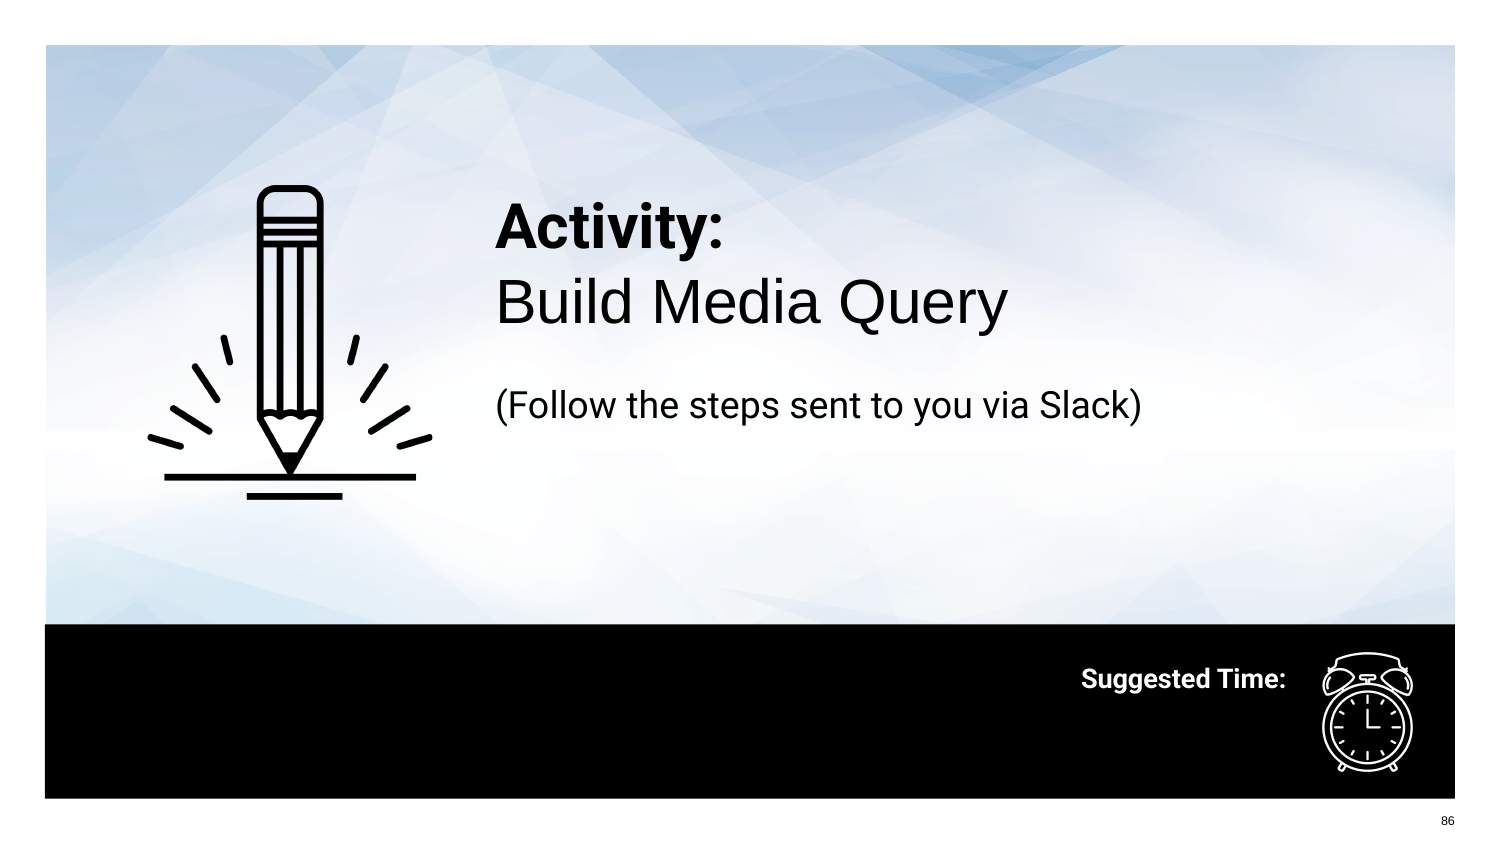

Activity:
Build Media Query

(Follow the steps sent to you via Slack)

#
86